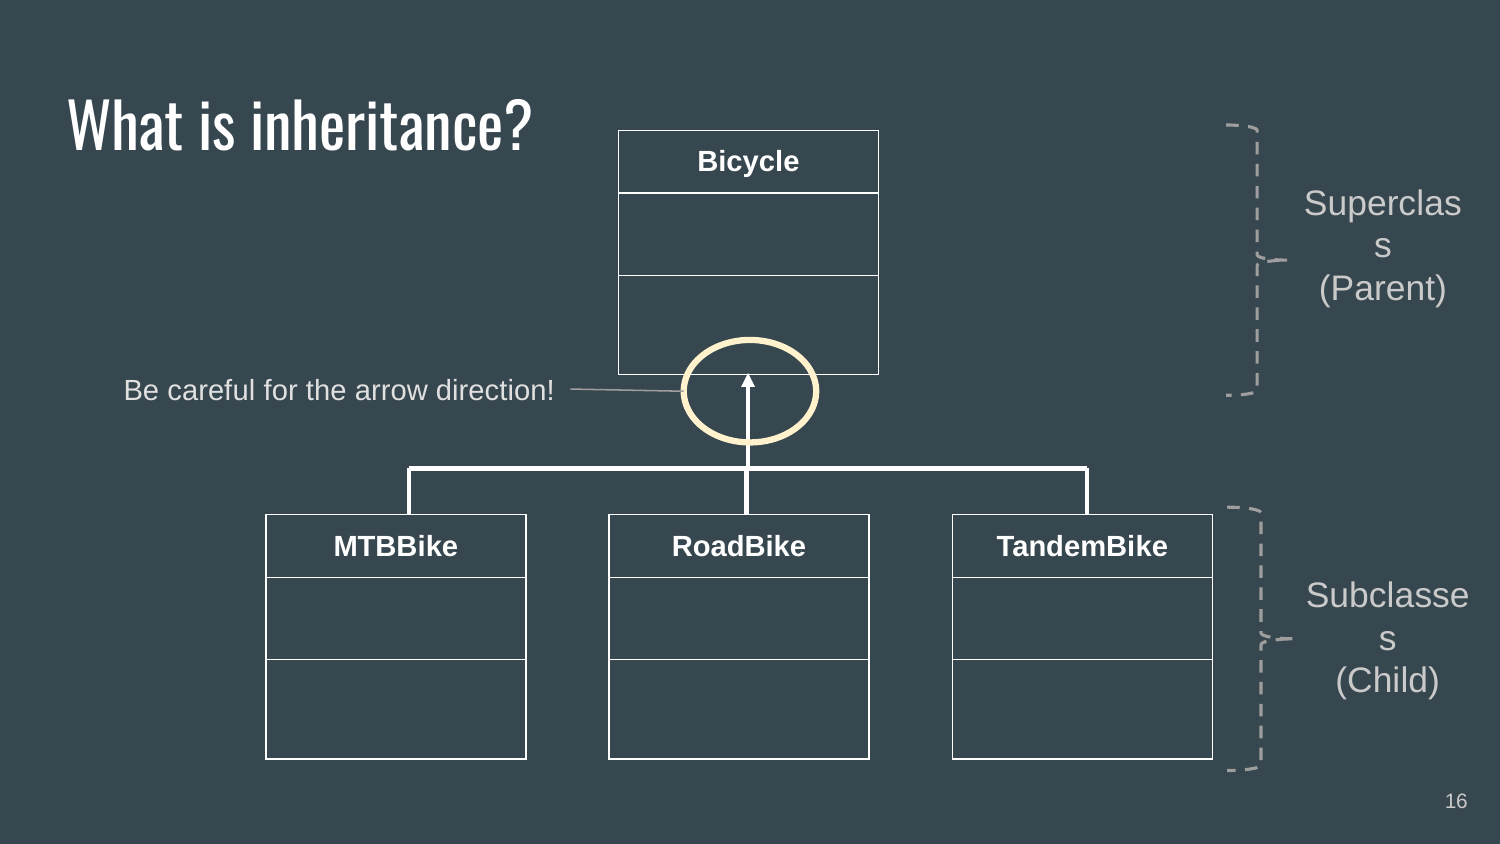

# What is inheritance?

| Bicycle |
| --- |
|  |
|  |
Superclass
(Parent)

Be careful for the arrow direction!

| MTBBike |
| --- |
|  |
|  |
| RoadBike |
| --- |
|  |
|  |
| TandemBike |
| --- |
|  |
|  |
Subclasses
(Child)
16